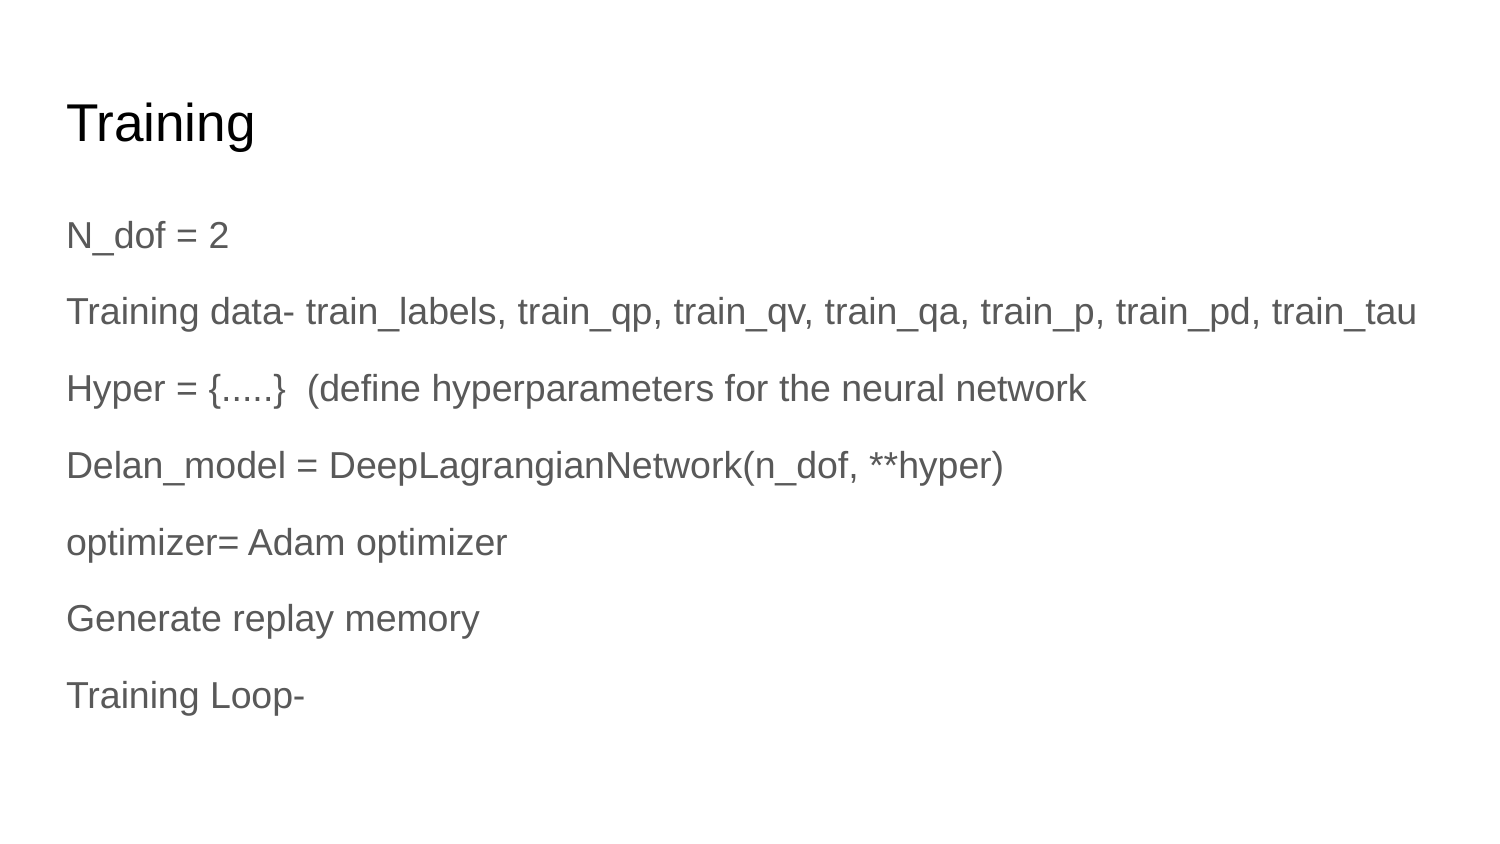

# Training
N_dof = 2
Training data- train_labels, train_qp, train_qv, train_qa, train_p, train_pd, train_tau
Hyper = {.....}  (define hyperparameters for the neural network
Delan_model = DeepLagrangianNetwork(n_dof, **hyper)
optimizer= Adam optimizer
Generate replay memory
Training Loop-